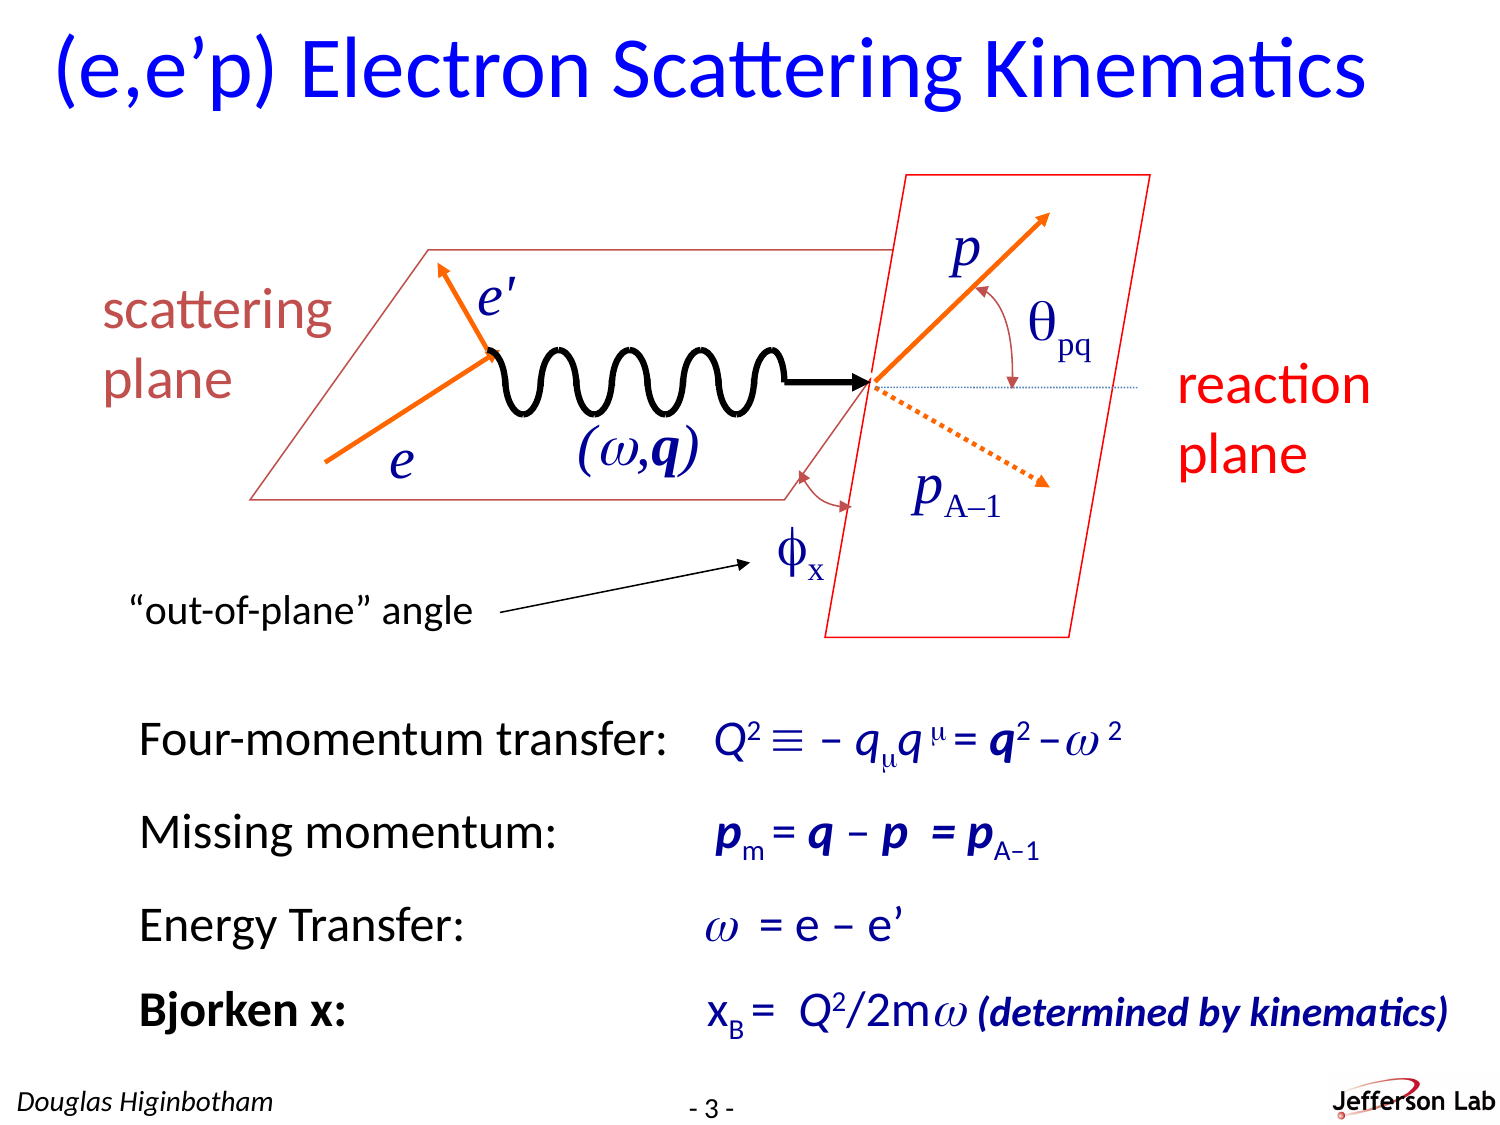

# (e,e’p) Electron Scattering Kinematics

p

e'
scattering plane

θpq

reaction plane

(ω,q)
e
pA–1

φx

“out-of-plane” angle
Four-momentum transfer:    Q2 ≡ – qμq μ = q2 –ω 2
Missing momentum:              pm = q – p  = pA–1
Energy Transfer:                     ω  = e – e’
Bjorken x:                                xB =  Q2/2mω (determined by kinematics)